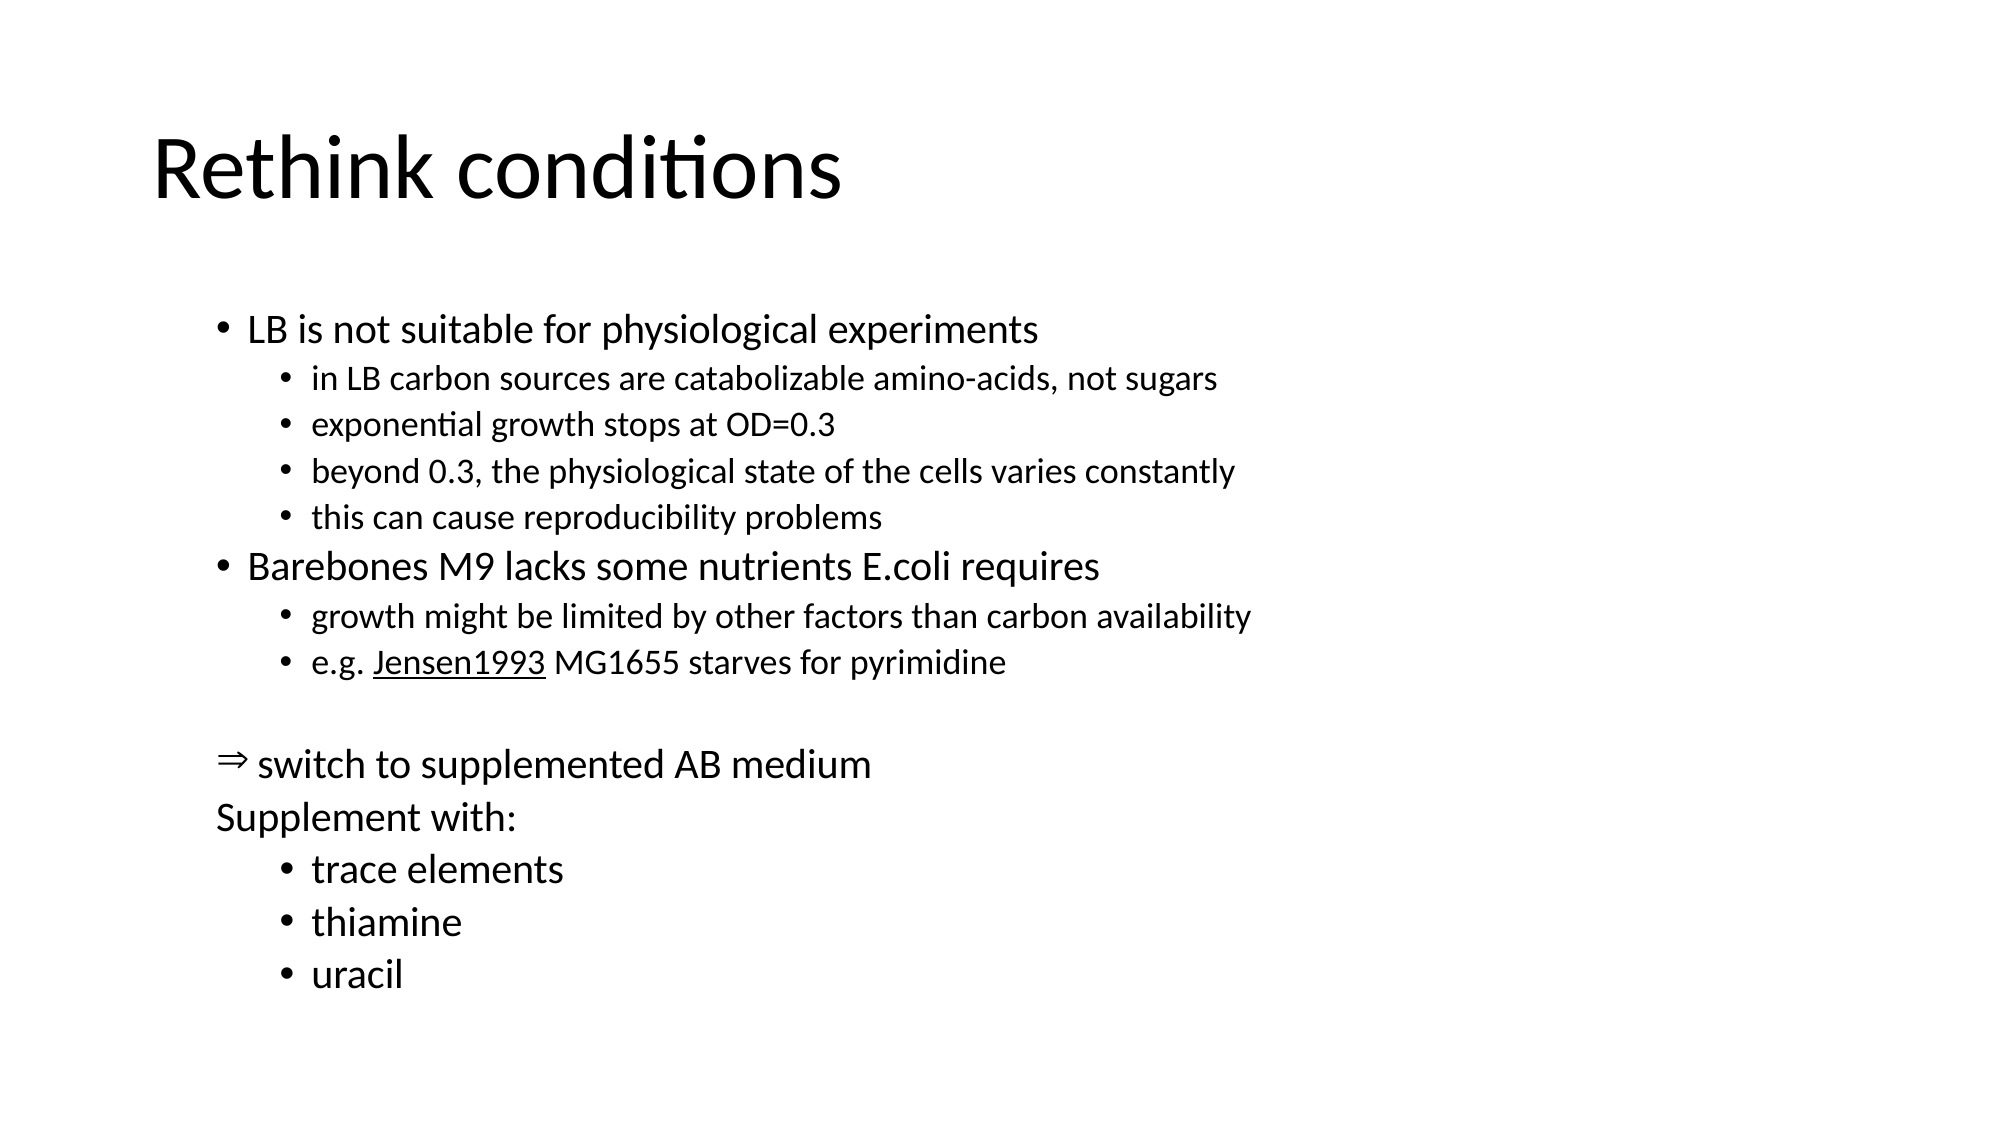

# Rethink conditions
LB is not suitable for physiological experiments
in LB carbon sources are catabolizable amino-acids, not sugars
exponential growth stops at OD=0.3
beyond 0.3, the physiological state of the cells varies constantly
this can cause reproducibility problems
Barebones M9 lacks some nutrients E.coli requires
growth might be limited by other factors than carbon availability
e.g. Jensen1993 MG1655 starves for pyrimidine

 switch to supplemented AB medium
Supplement with:
trace elements
thiamine
uracil